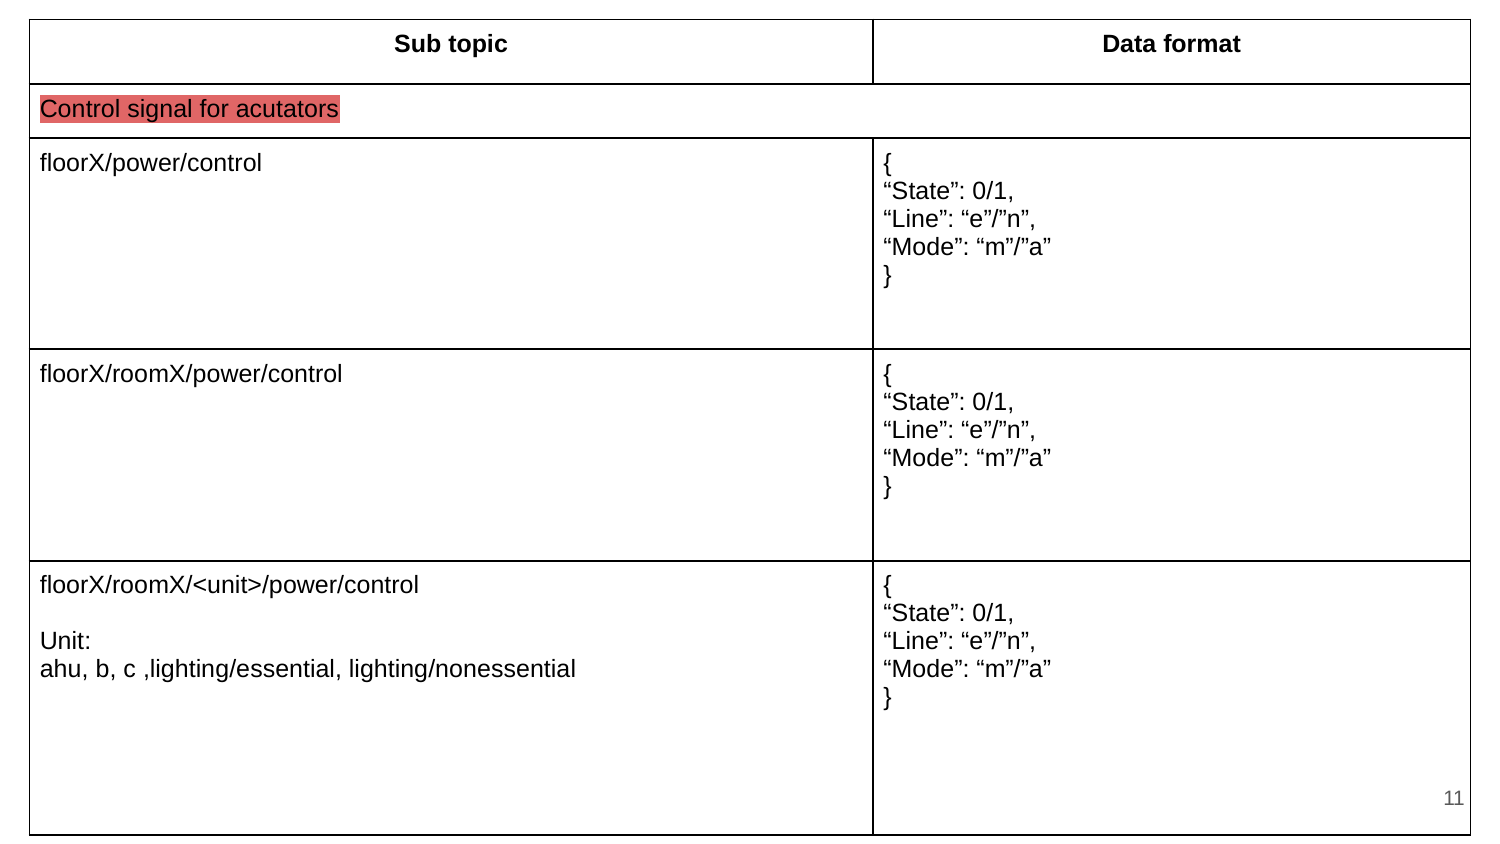

| Sub topic | Data format |
| --- | --- |
| Control signal for acutators |  |
| floorX/power/control | { “State”: 0/1, “Line”: “e”/”n”, “Mode”: “m”/”a” } |
| floorX/roomX/power/control | { “State”: 0/1, “Line”: “e”/”n”, “Mode”: “m”/”a” } |
| floorX/roomX/<unit>/power/control Unit: ahu, b, c ,lighting/essential, lighting/nonessential | { “State”: 0/1, “Line”: “e”/”n”, “Mode”: “m”/”a” } |
11